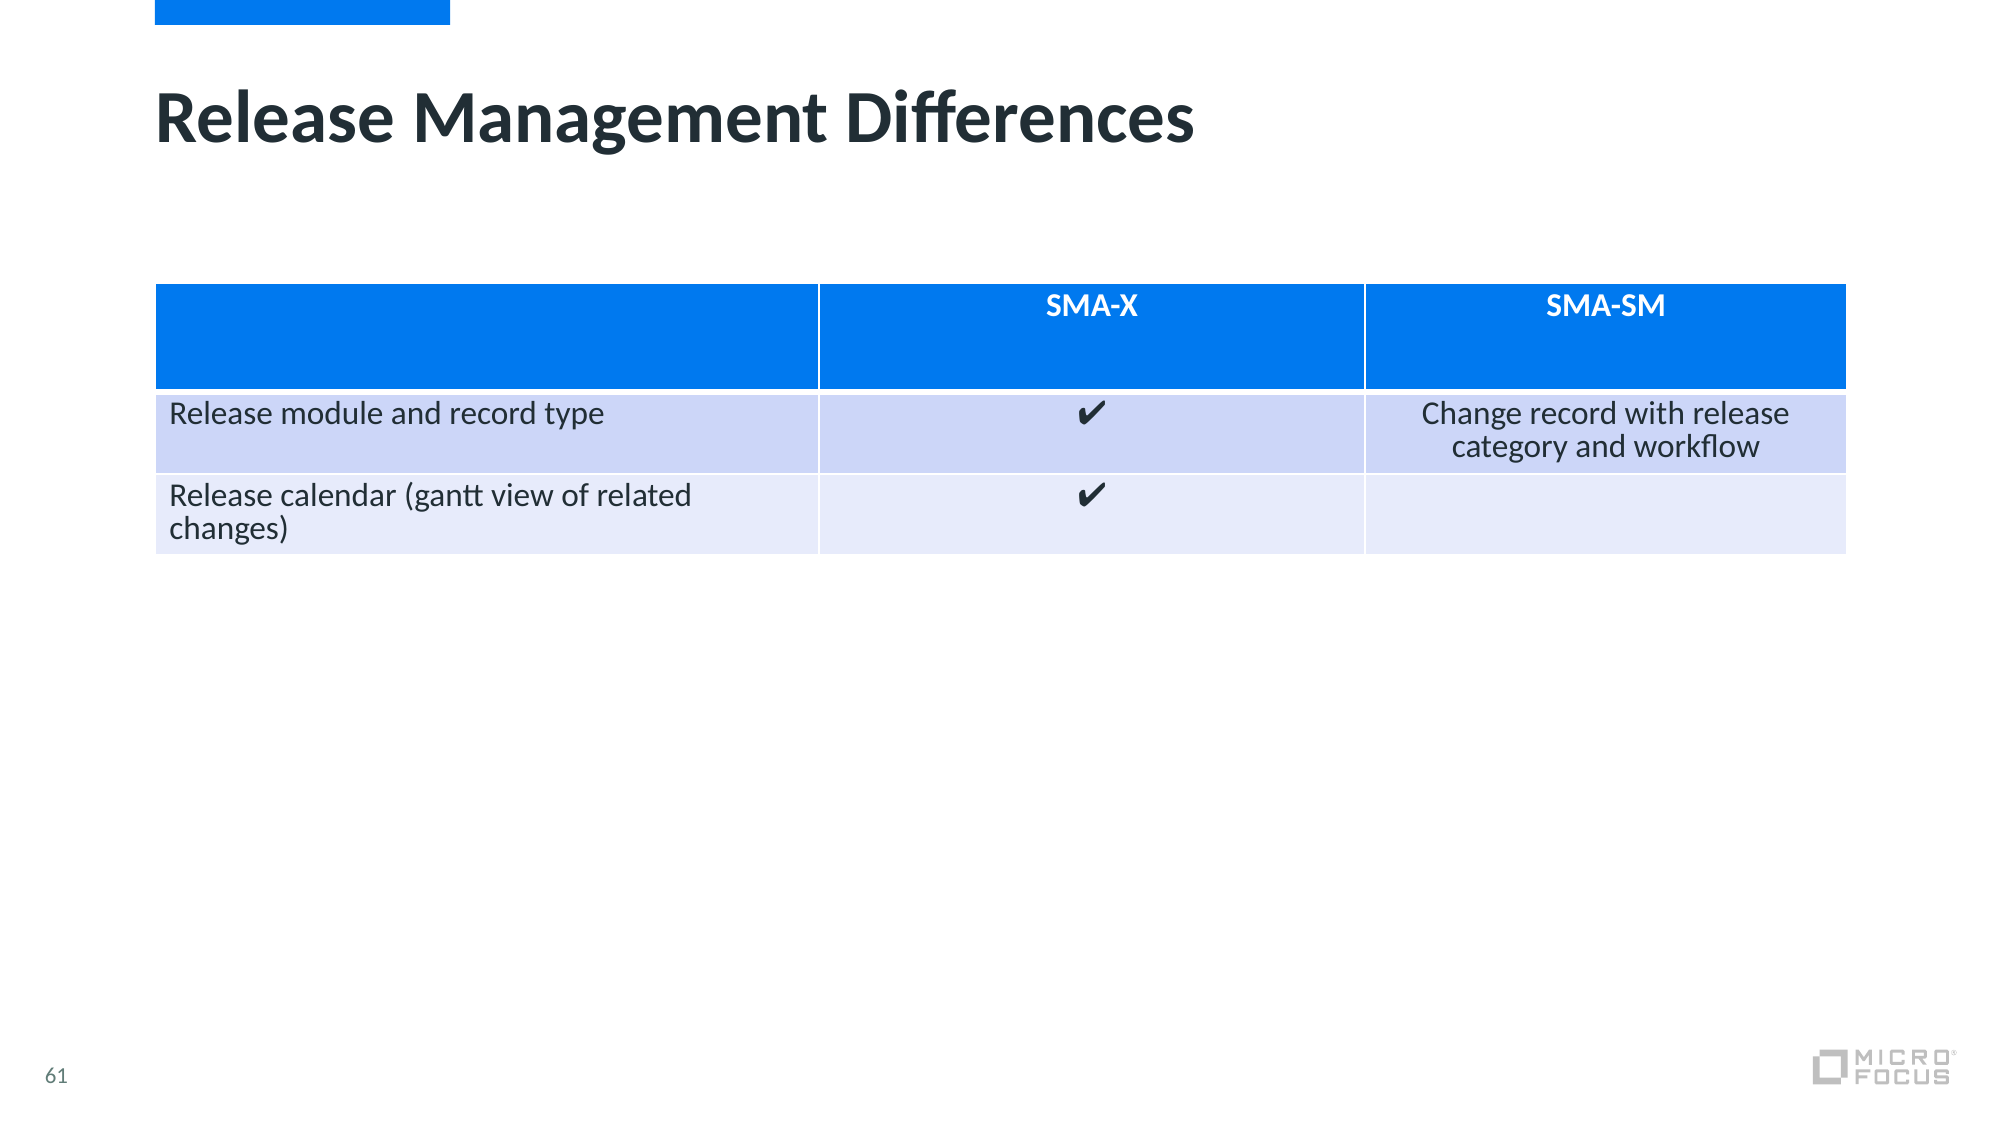

# Release Management Differences
|  | SMA-X | SMA-SM |
| --- | --- | --- |
| Release module and record type | ✔ | Change record with release category and workflow |
| Release calendar (gantt view of related changes) | ✔ |  |
61